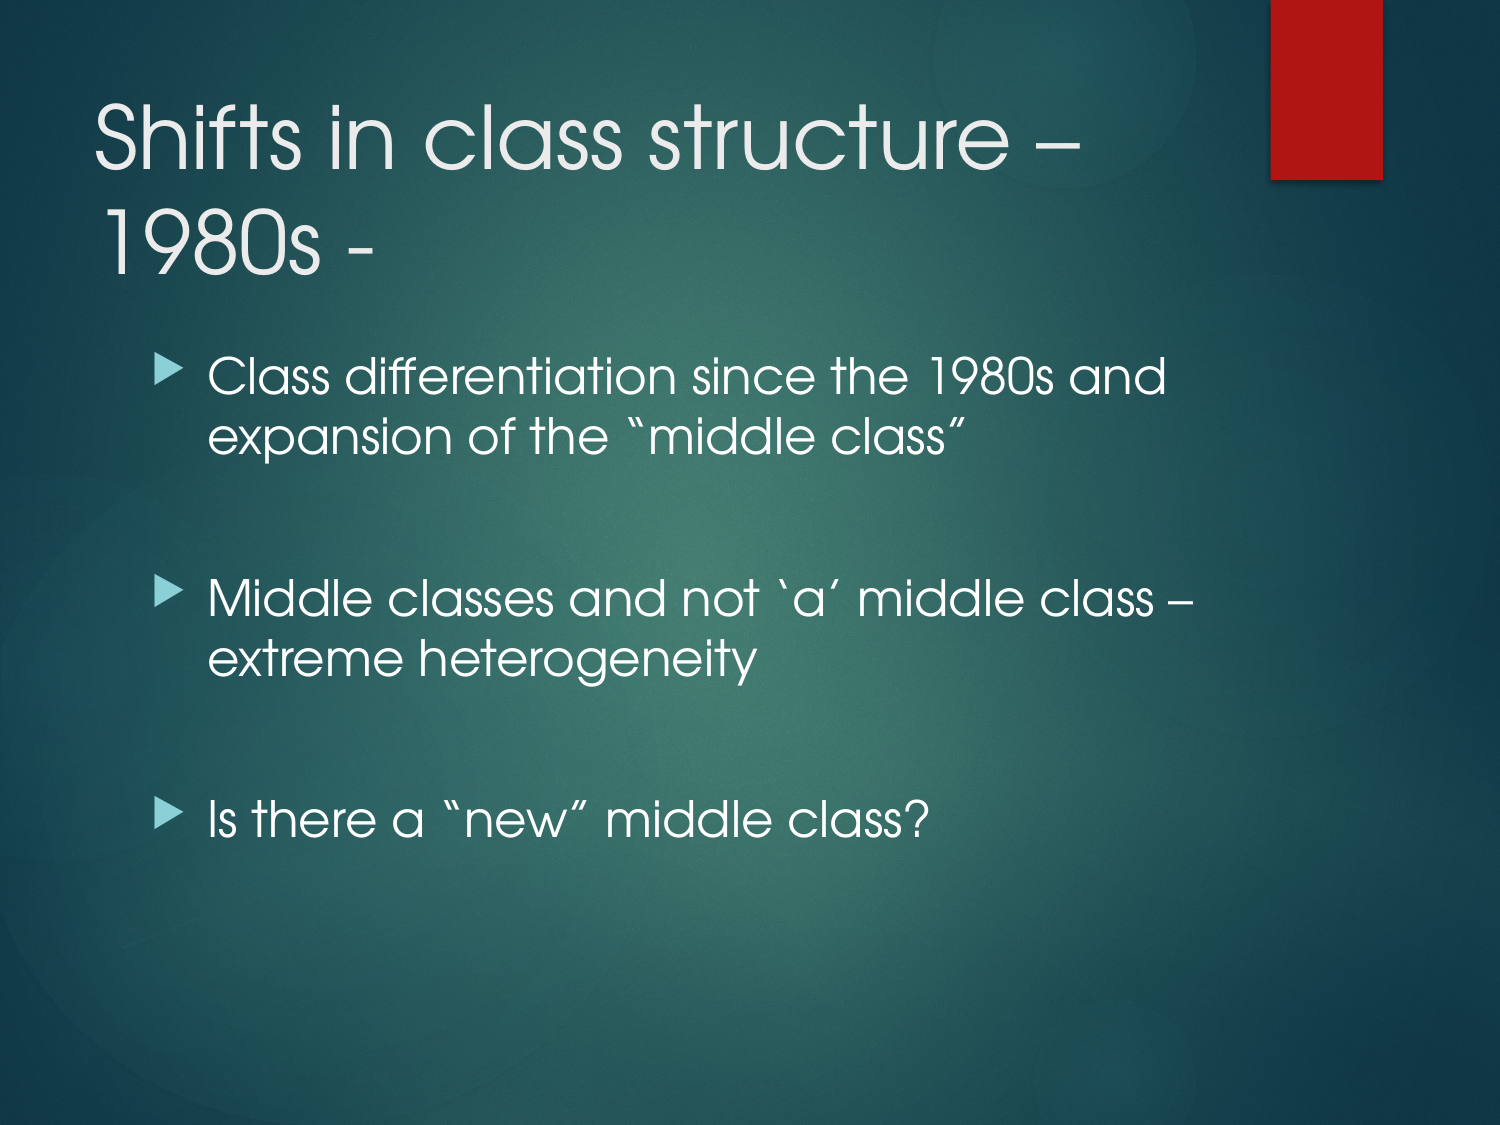

# Shifts in class structure – 1980s -
Class differentiation since the 1980s and expansion of the “middle class”

Middle classes and not ‘a’ middle class – extreme heterogeneity

Is there a “new” middle class?